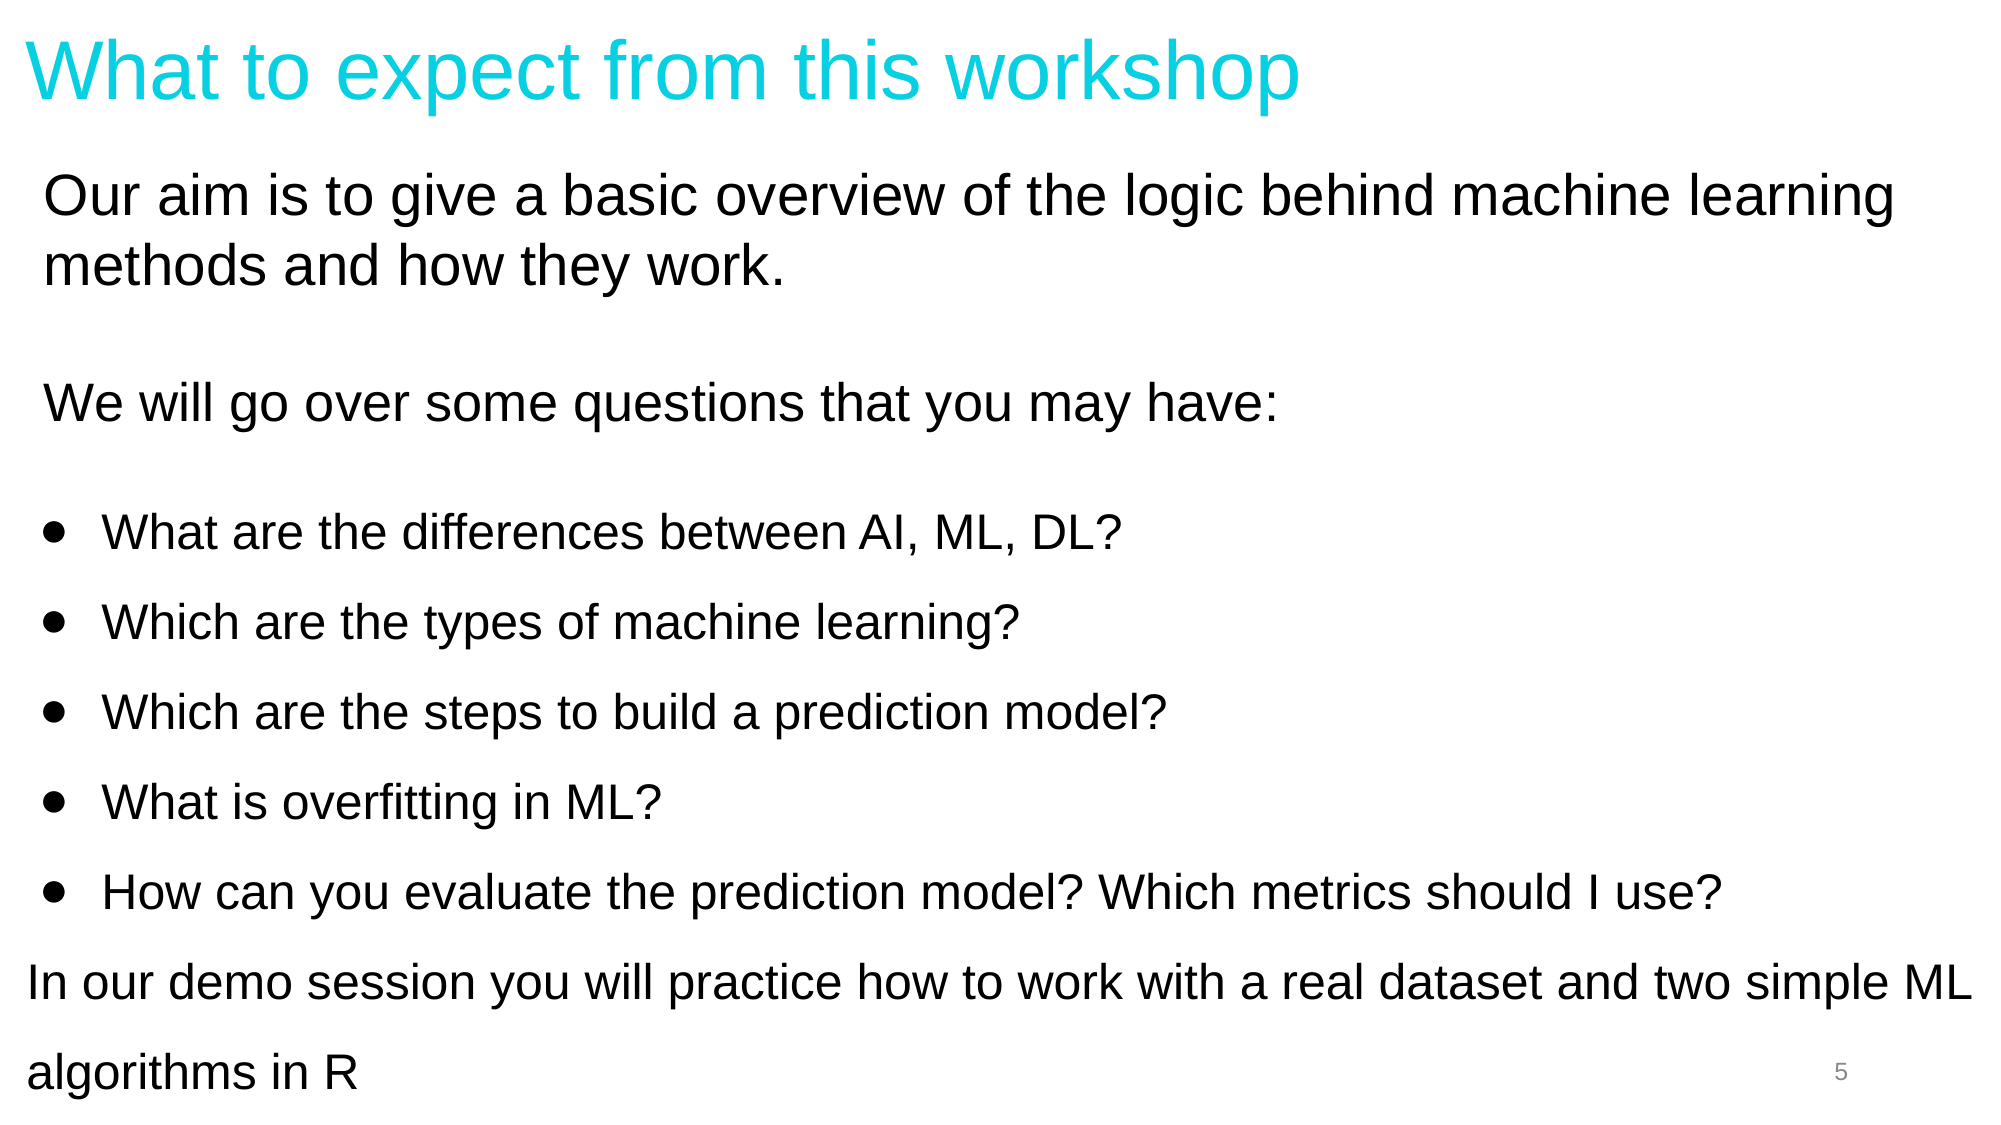

# What to expect from this workshop
Our aim is to give a basic overview of the logic behind machine learning methods and how they work.

We will go over some questions that you may have:
What are the differences between AI, ML, DL?
Which are the types of machine learning?
Which are the steps to build a prediction model?
What is overfitting in ML?
How can you evaluate the prediction model? Which metrics should I use?
In our demo session you will practice how to work with a real dataset and two simple ML algorithms in R
5